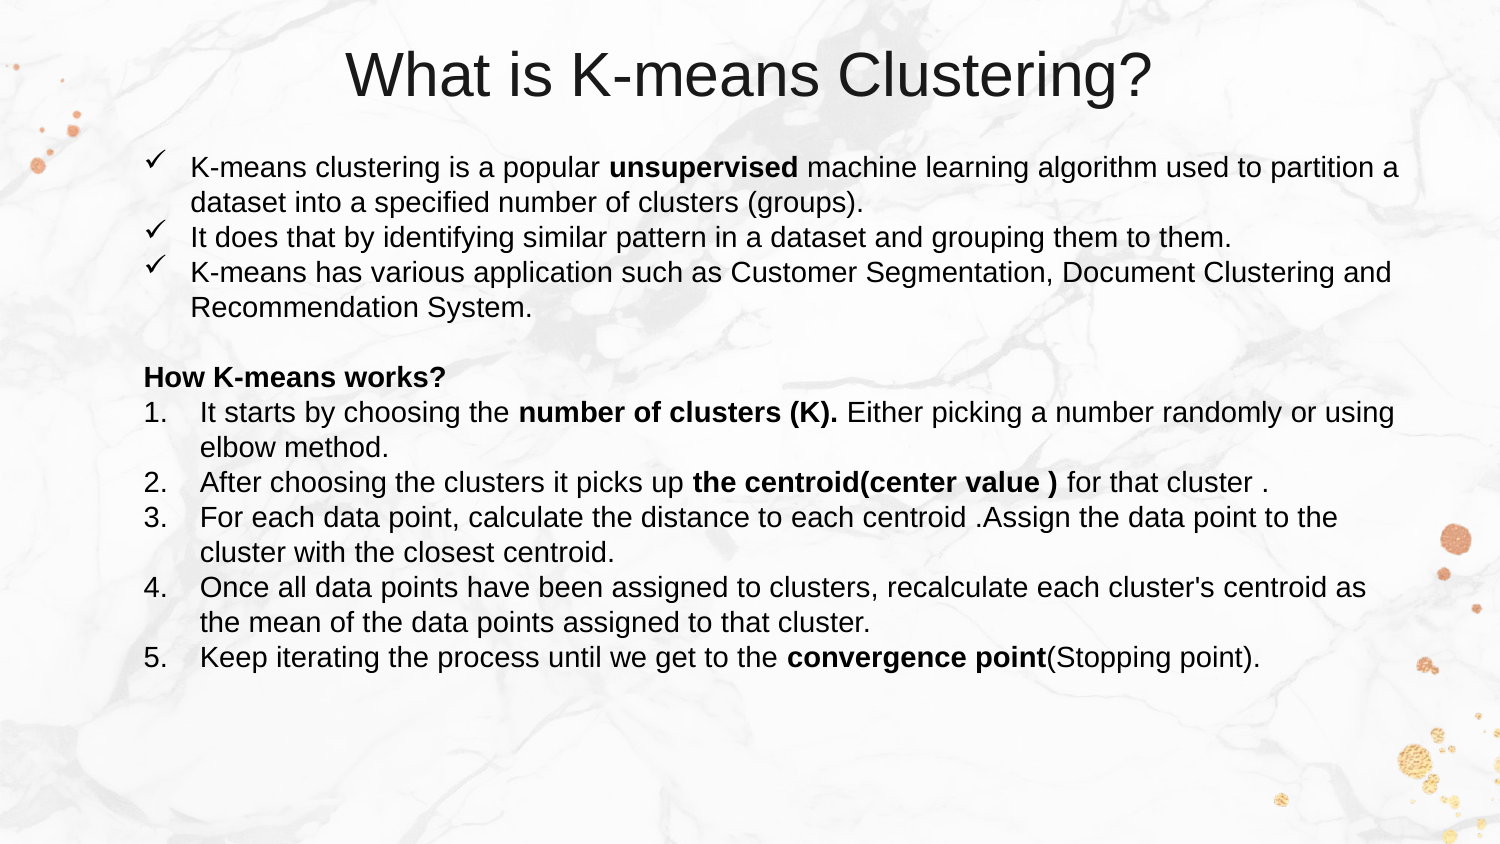

# What is K-means Clustering?
K-means clustering is a popular unsupervised machine learning algorithm used to partition a dataset into a specified number of clusters (groups).
It does that by identifying similar pattern in a dataset and grouping them to them.
K-means has various application such as Customer Segmentation, Document Clustering and Recommendation System.

How K-means works?
It starts by choosing the number of clusters (K). Either picking a number randomly or using elbow method.
After choosing the clusters it picks up the centroid(center value ) for that cluster .
For each data point, calculate the distance to each centroid .Assign the data point to the cluster with the closest centroid.
Once all data points have been assigned to clusters, recalculate each cluster's centroid as the mean of the data points assigned to that cluster.
Keep iterating the process until we get to the convergence point(Stopping point).